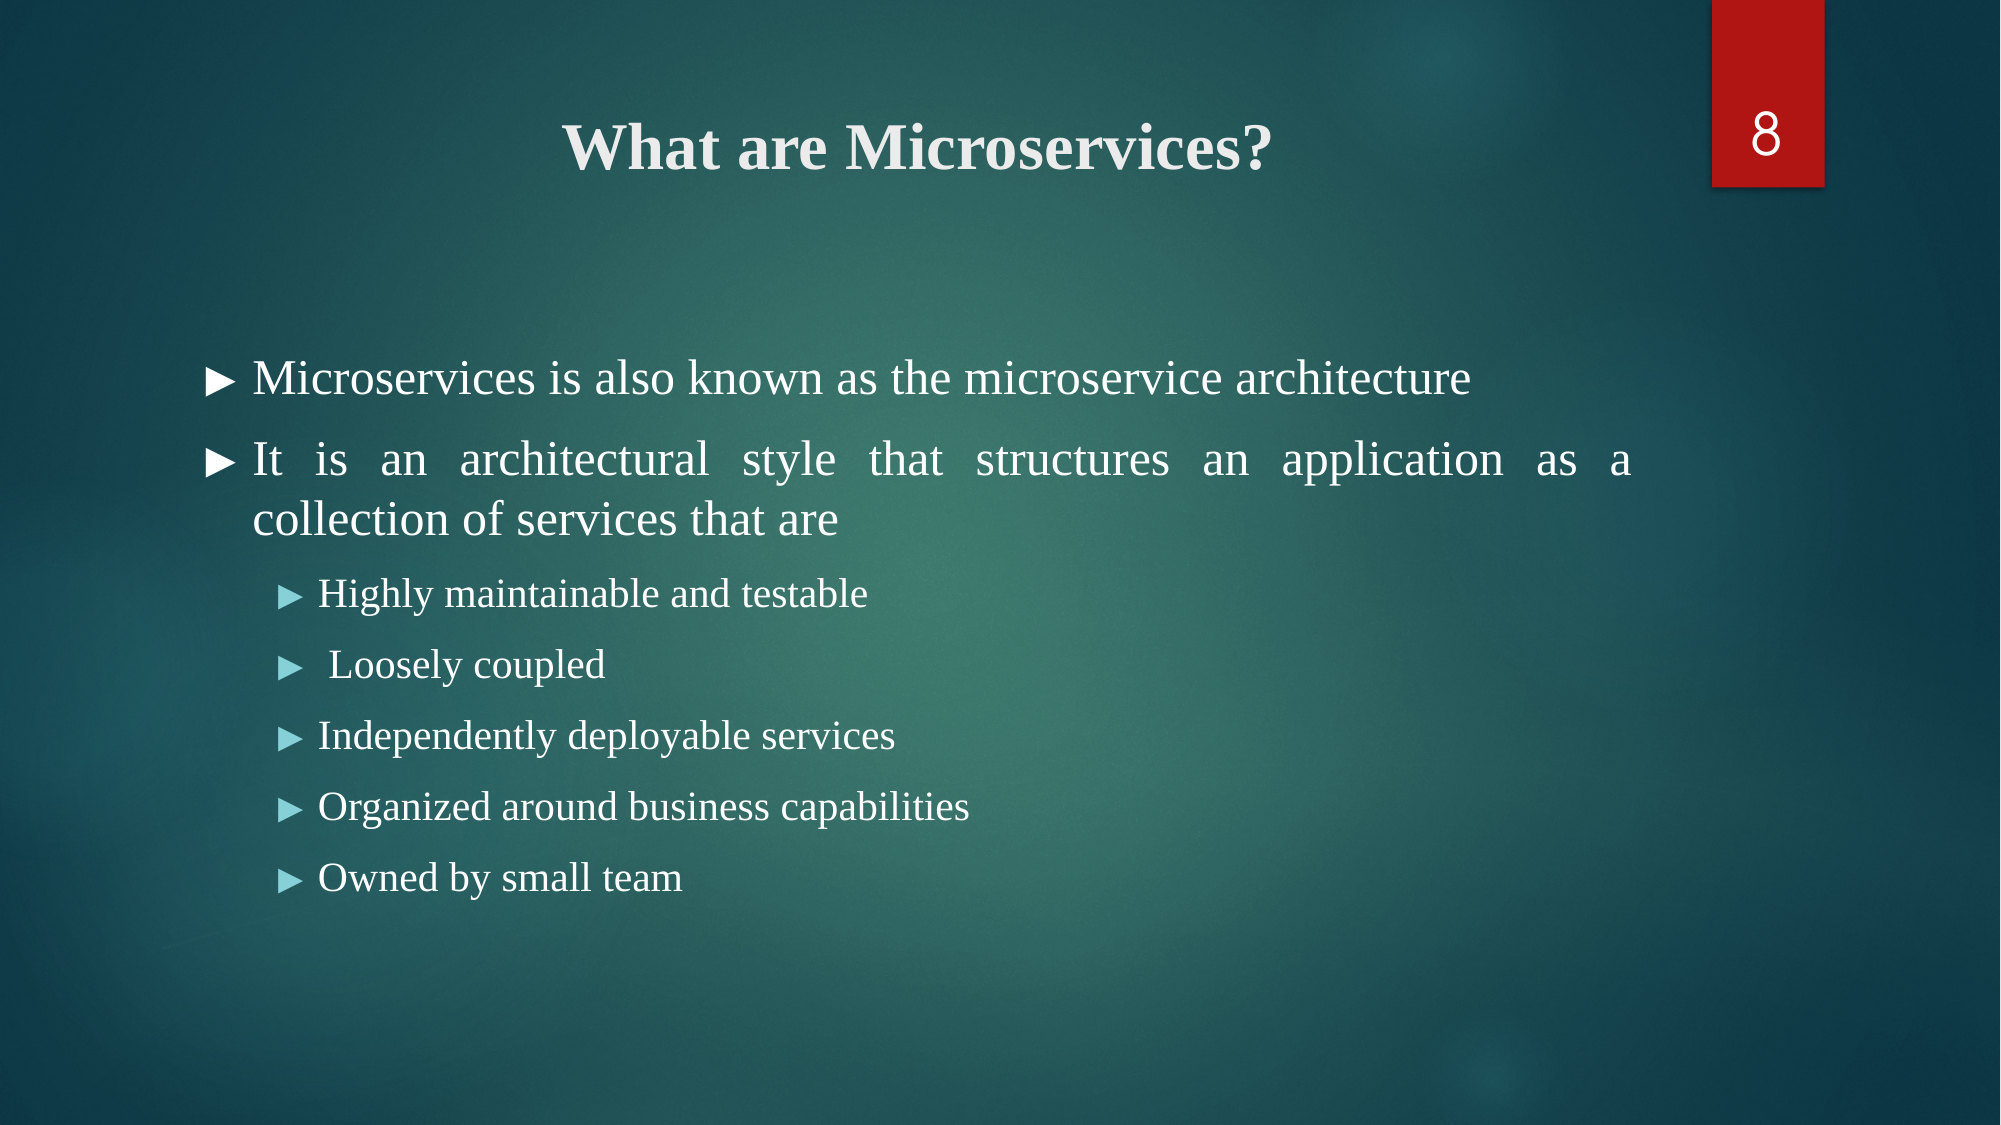

8
# What are Microservices?
Microservices is also known as the microservice architecture
It is an architectural style that structures an application as a collection of services that are
Highly maintainable and testable
 Loosely coupled
Independently deployable services
Organized around business capabilities
Owned by small team